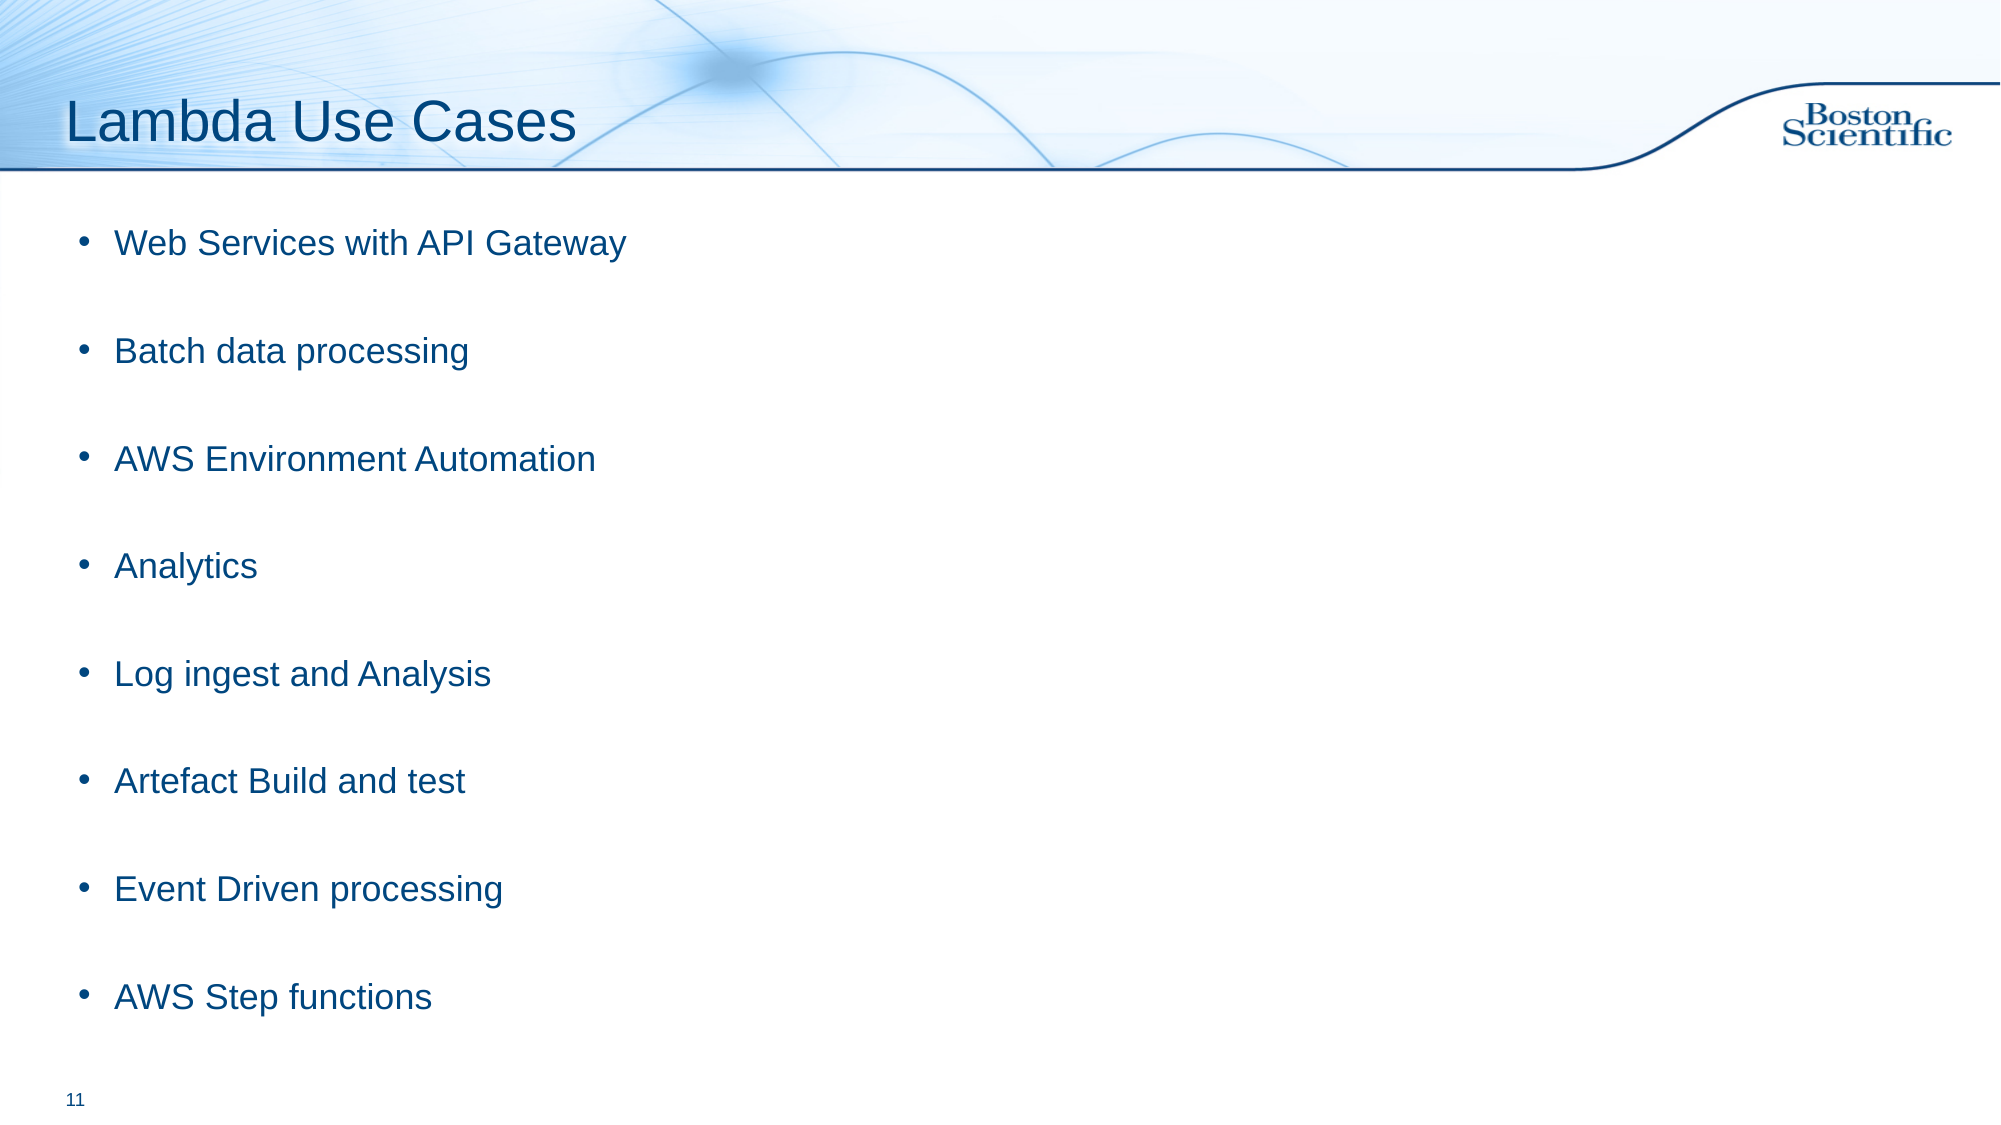

# Lambda Use Cases
Web Services with API Gateway

Batch data processing

AWS Environment Automation

Analytics

Log ingest and Analysis

Artefact Build and test

Event Driven processing

AWS Step functions